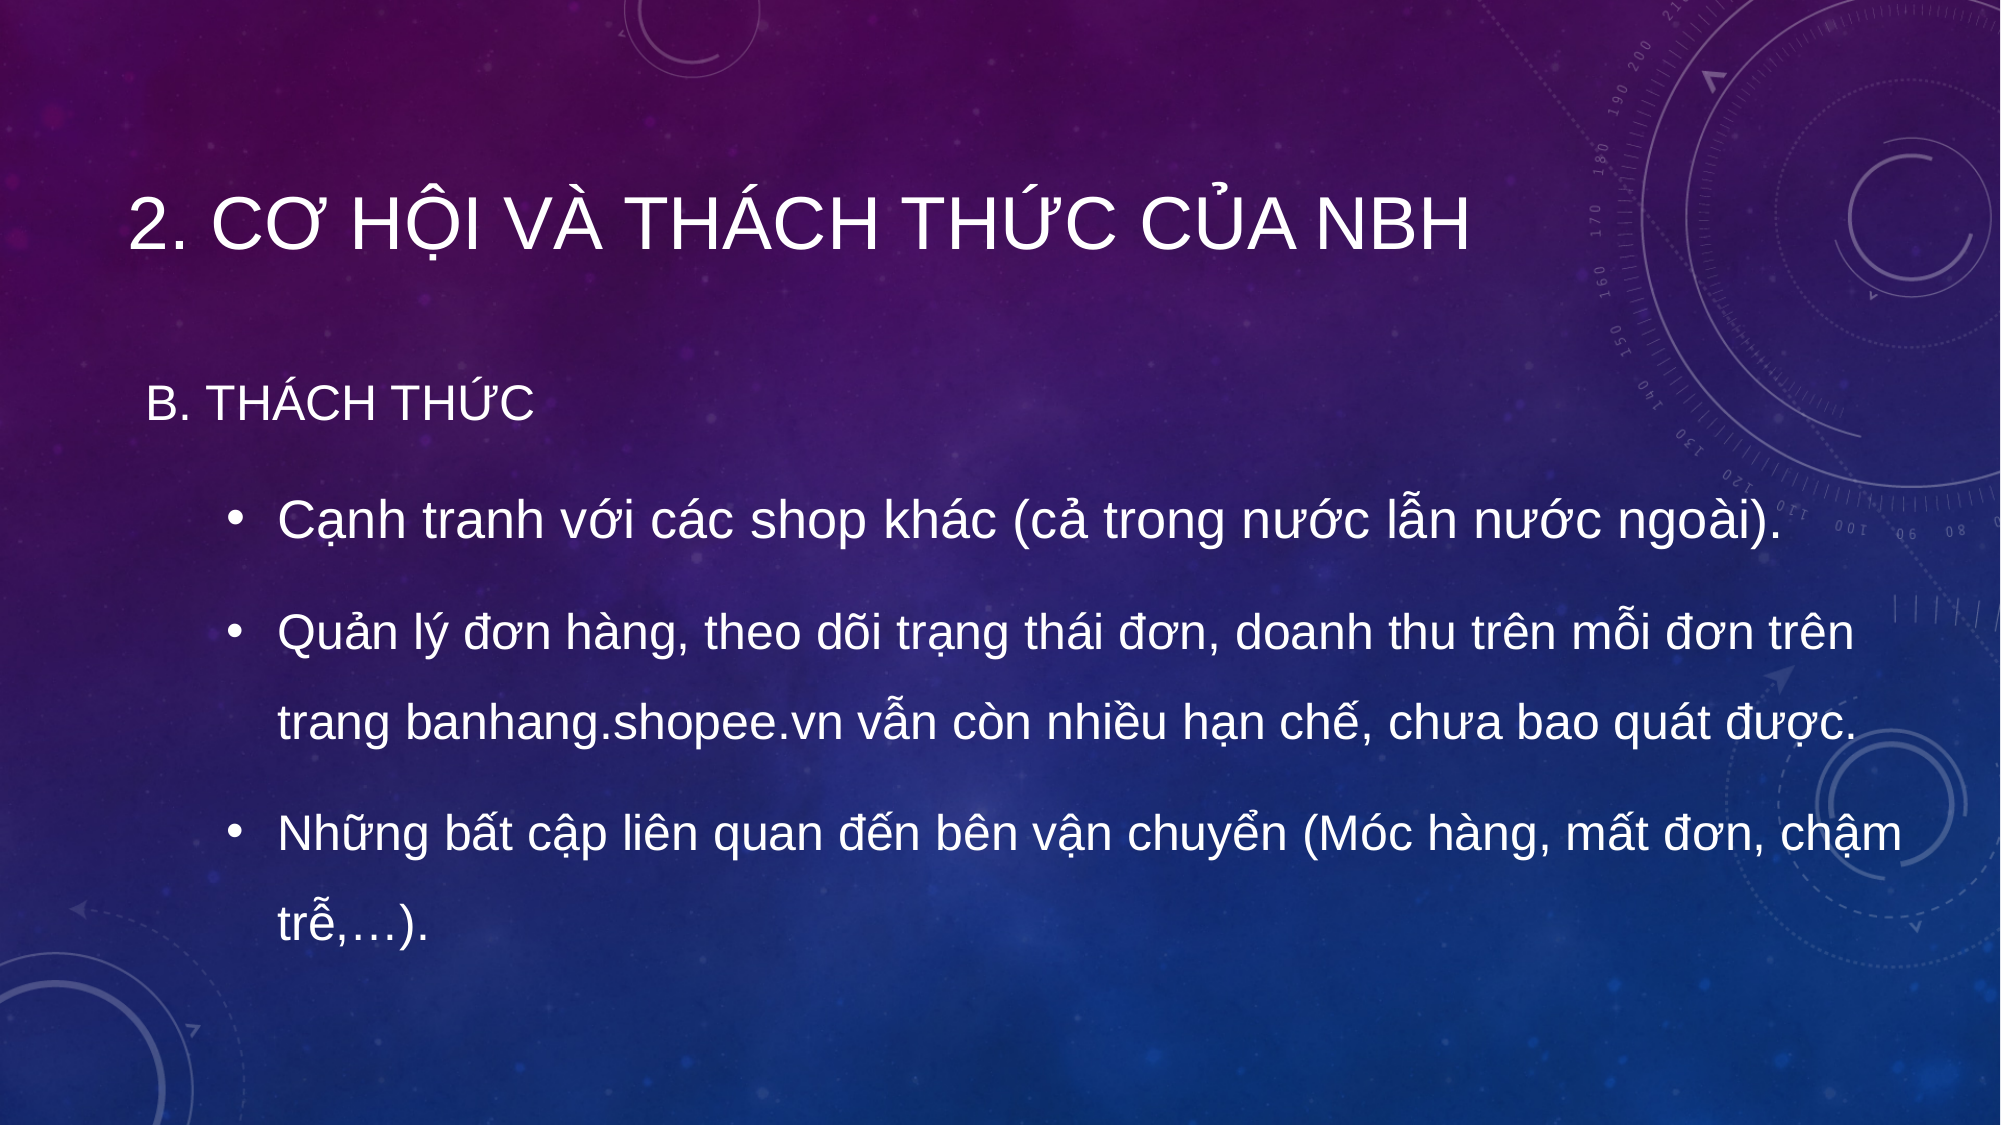

# 2. CƠ HỘI VÀ THÁCH THỨC CỦA NBH
B. THÁCH THỨC
Cạnh tranh với các shop khác (cả trong nước lẫn nước ngoài).
Quản lý đơn hàng, theo dõi trạng thái đơn, doanh thu trên mỗi đơn trên trang banhang.shopee.vn vẫn còn nhiều hạn chế, chưa bao quát được.
Những bất cập liên quan đến bên vận chuyển (Móc hàng, mất đơn, chậm trễ,…).